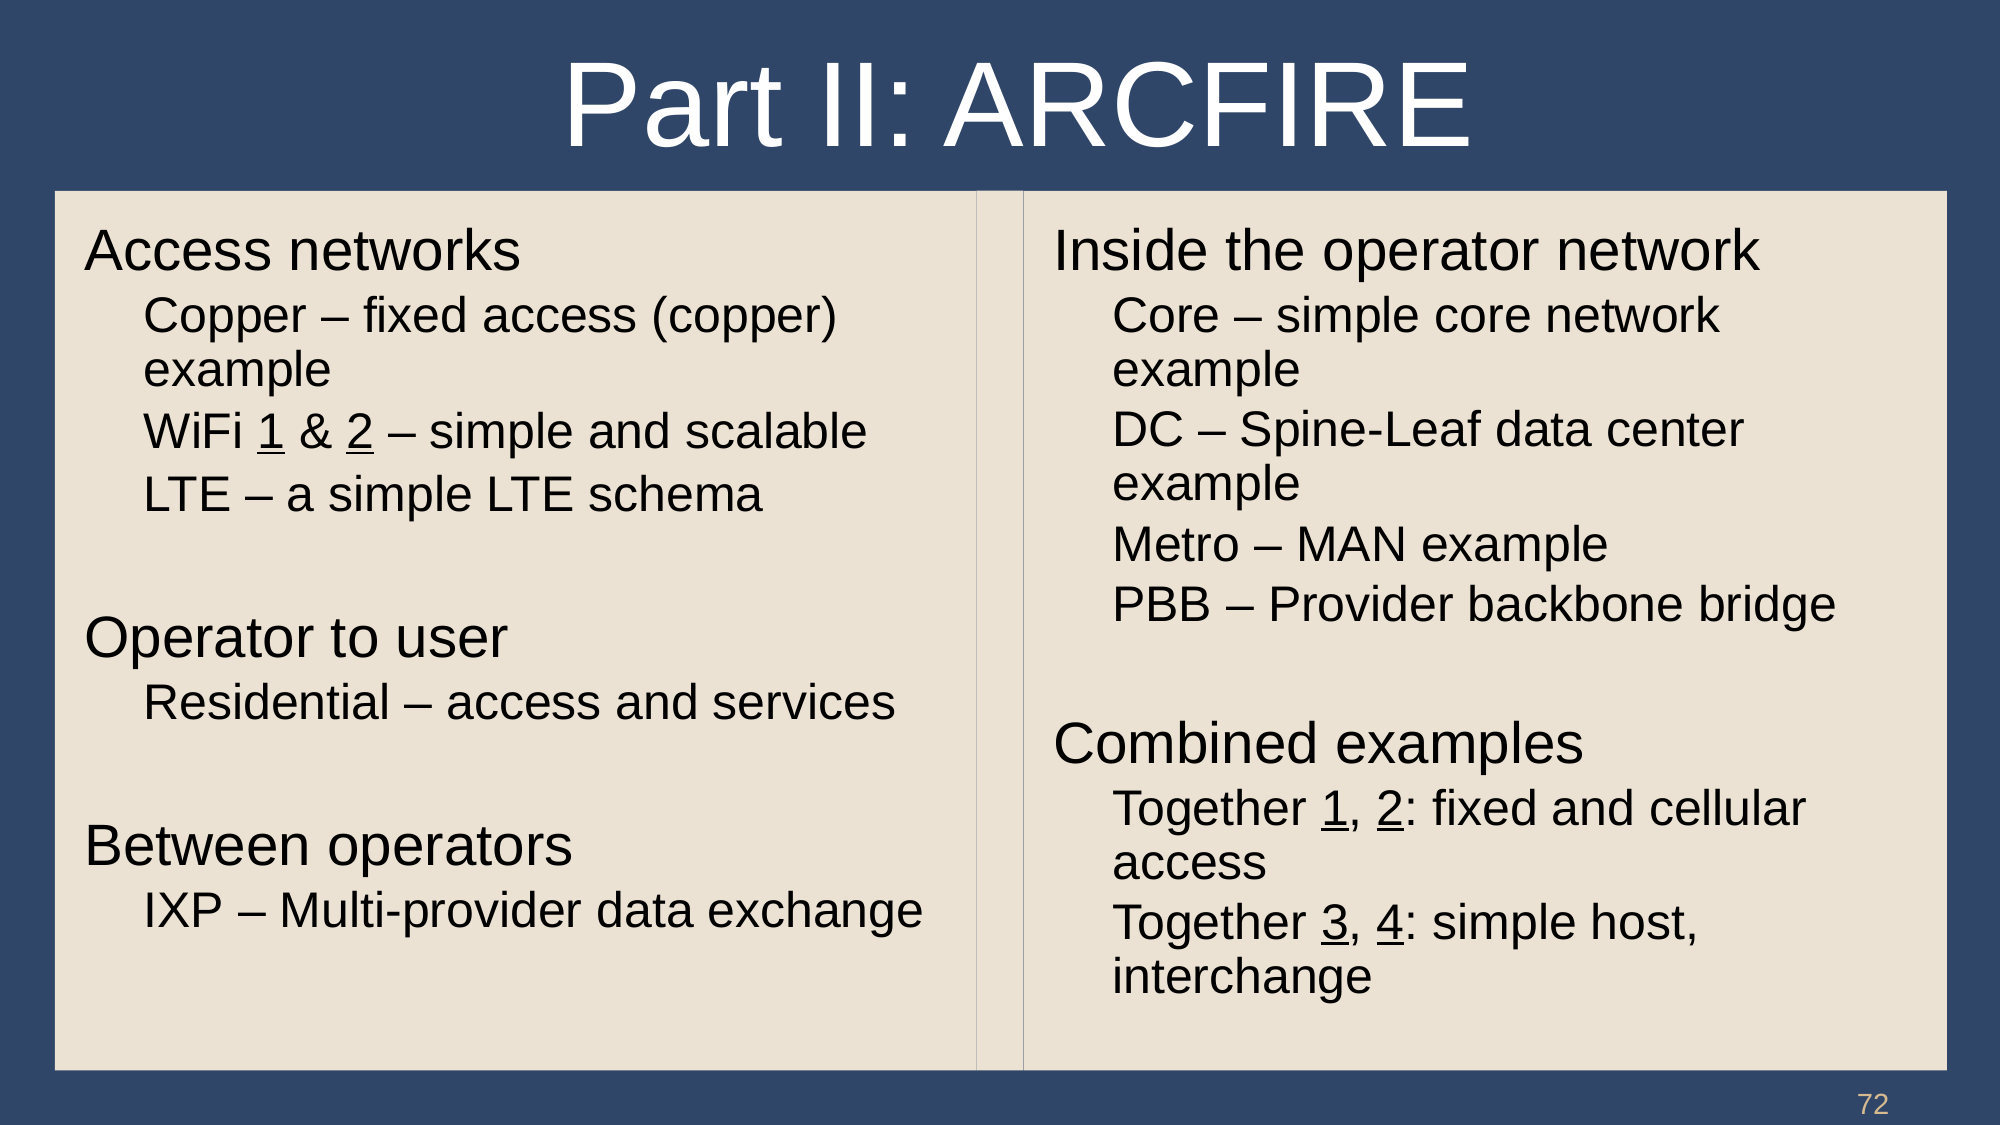

# Part II: ARCFIRE
Access networks
Copper – fixed access (copper) example
WiFi 1 & 2 – simple and scalable
LTE – a simple LTE schema

Operator to user
Residential – access and services

Between operators
IXP – Multi-provider data exchange
Inside the operator network
Core – simple core network example
DC – Spine-Leaf data center example
Metro – MAN example
PBB – Provider backbone bridge

Combined examples
Together 1, 2: fixed and cellular access
Together 3, 4: simple host, interchange